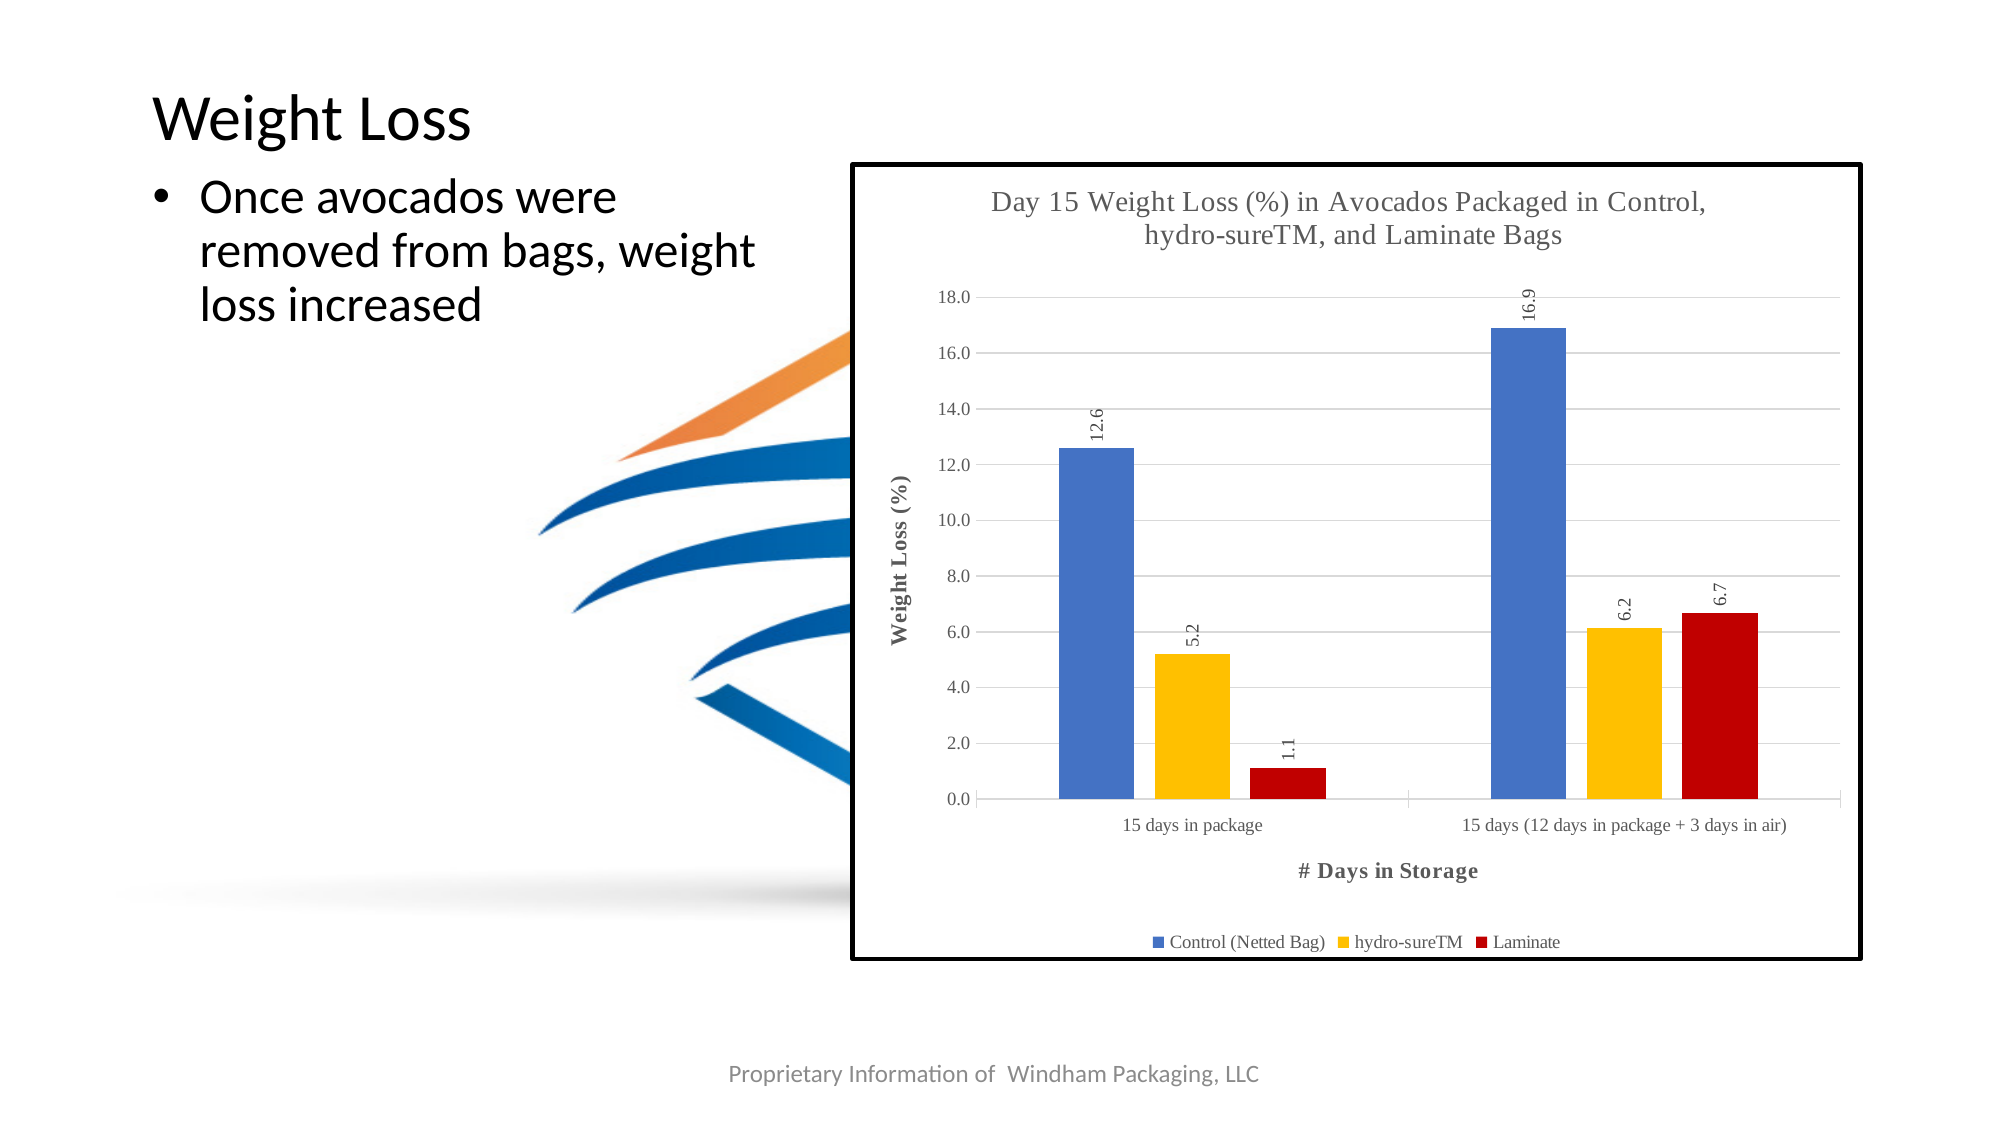

# Weight Loss

### Chart: Day 15 Weight Loss (%) in Avocados Packaged in Control,
hydro-sureTM, and Laminate Bags

| Category | Control (Netted Bag) | hydro-sureTM | Laminate |
|---|---|---|---|
| 15 days in package | 12.59425903853922 | 5.209172446410374 | 1.1243732579006303 |
| 15 days (12 days in package + 3 days in air) | 16.9 | 6.1538461538461435 | 6.689655172413792 |
Once avocados were removed from bags, weight loss increased

Proprietary Information of  Windham Packaging, LLC